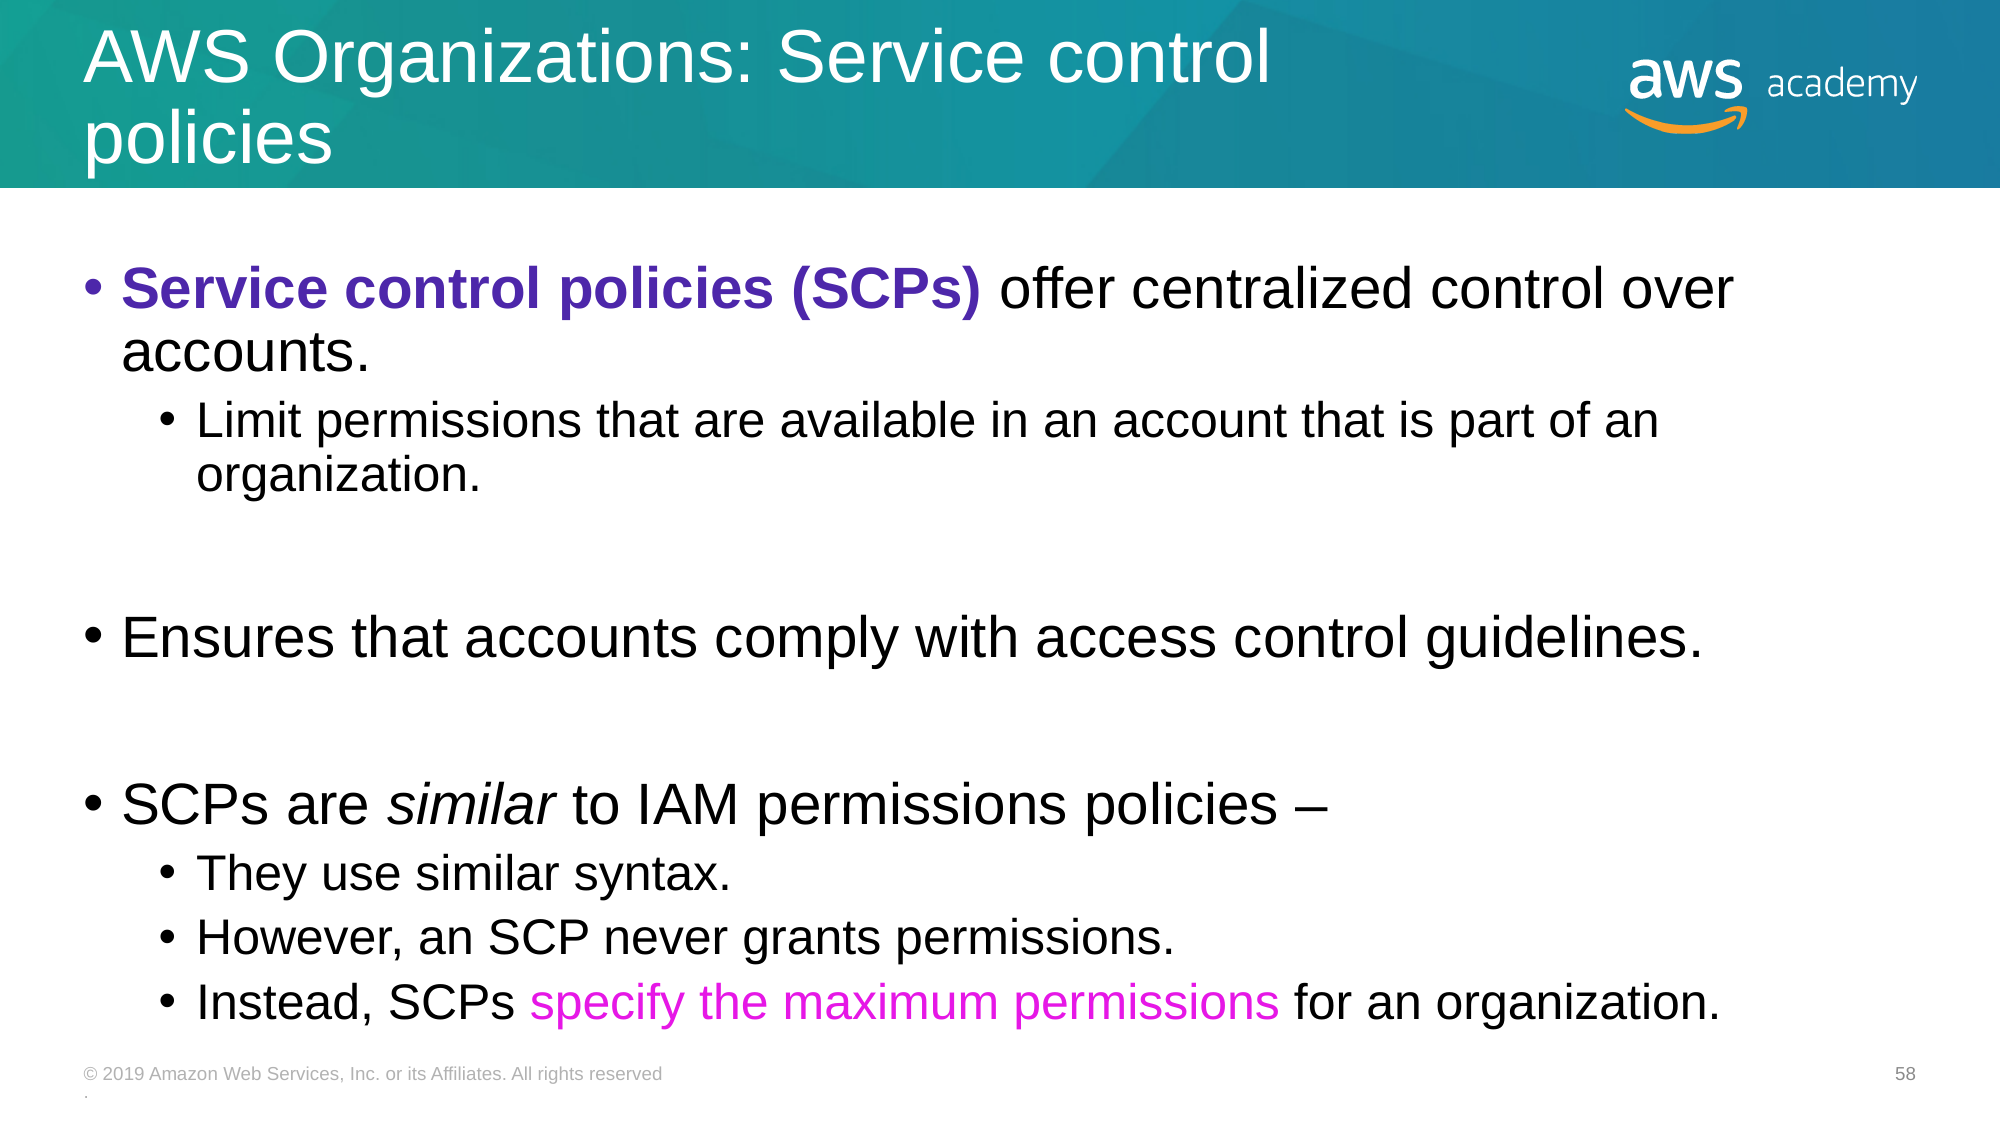

# AWS Organizations: Service control policies
Service control policies (SCPs) offer centralized control over accounts.
Limit permissions that are available in an account that is part of an organization.

Ensures that accounts comply with access control guidelines.

SCPs are similar to IAM permissions policies –
They use similar syntax.
However, an SCP never grants permissions.
Instead, SCPs specify the maximum permissions for an organization.
© 2019 Amazon Web Services, Inc. or its Affiliates. All rights reserved.
58